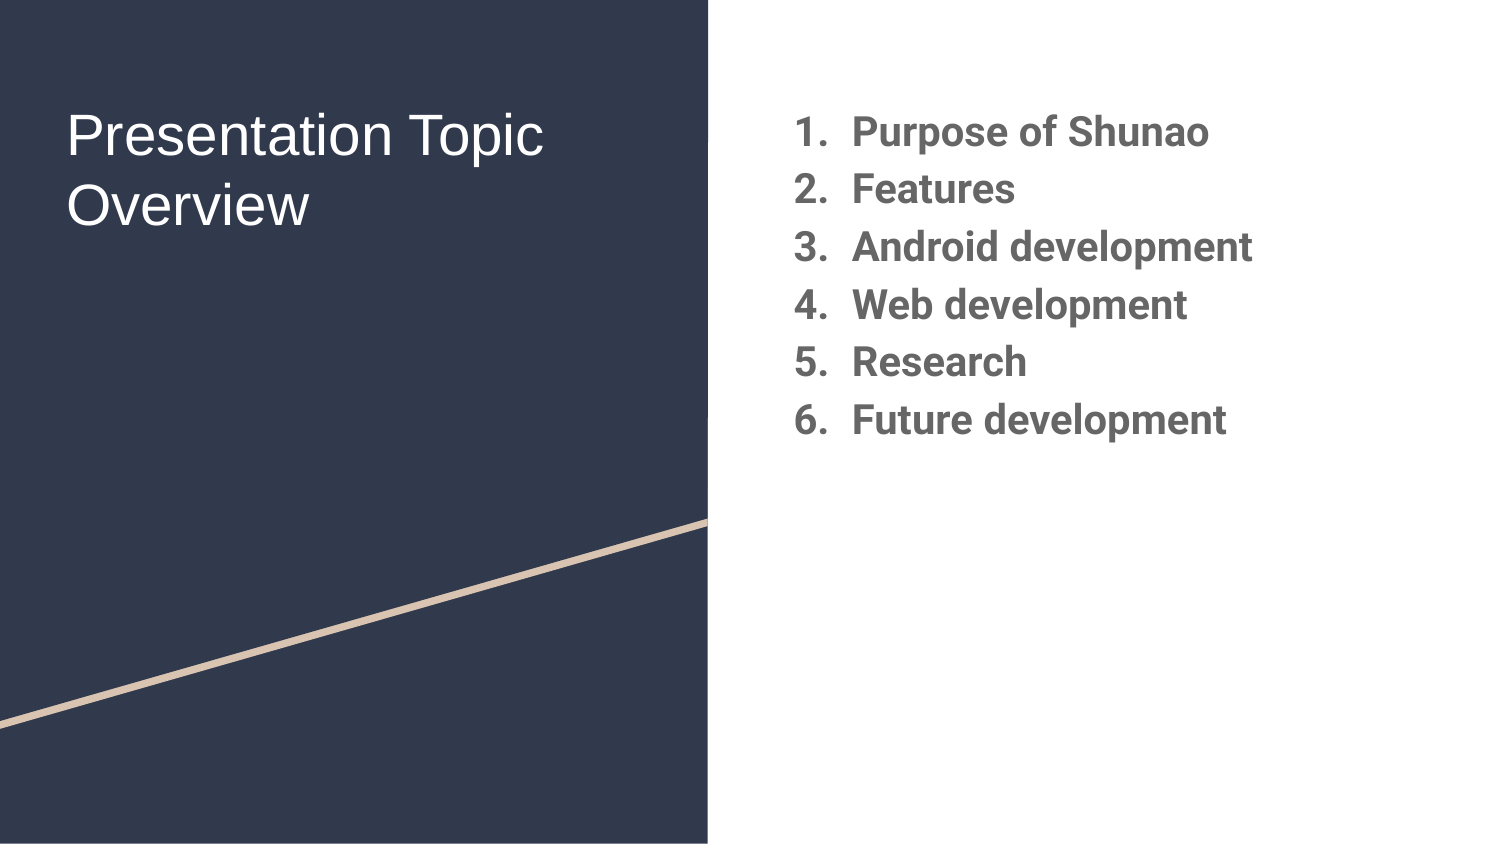

# Presentation Topic Overview
Purpose of Shunao
Features
Android development
Web development
Research
Future development